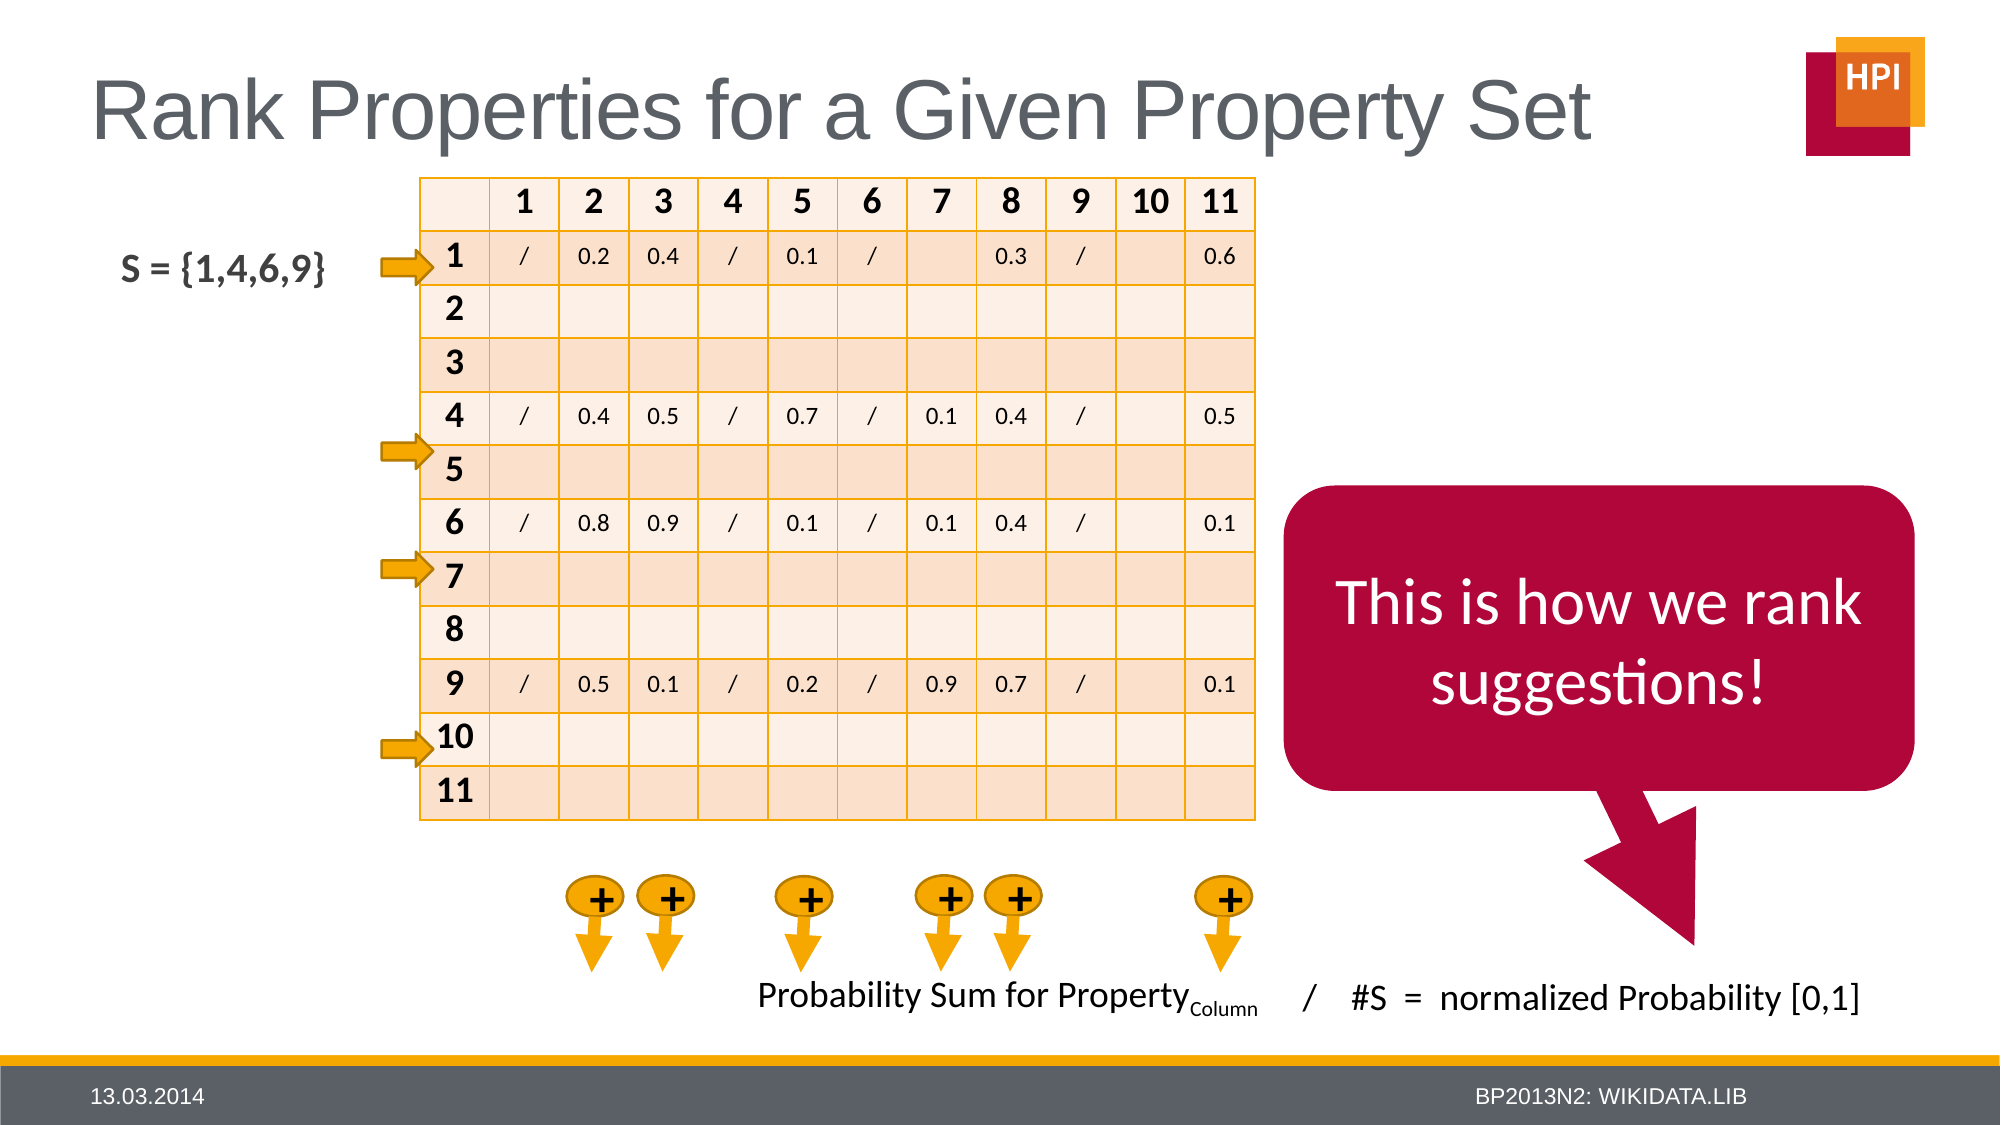

# Rank Properties for a Given Property Set
|  | 1 | 2 | 3 | 4 | 5 | 6 | 7 | 8 | 9 | 10 | 11 |
| --- | --- | --- | --- | --- | --- | --- | --- | --- | --- | --- | --- |
| 1 | / | 0.2 | 0.4 | / | 0.1 | / |  | 0.3 | / |  | 0.6 |
| 2 |  |  |  |  |  |  |  |  |  |  |  |
| 3 |  |  |  |  |  |  |  |  |  |  |  |
| 4 | / | 0.4 | 0.5 | / | 0.7 | / | 0.1 | 0.4 | / |  | 0.5 |
| 5 |  |  |  |  |  |  |  |  |  |  |  |
| 6 | / | 0.8 | 0.9 | / | 0.1 | / | 0.1 | 0.4 | / |  | 0.1 |
| 7 |  |  |  |  |  |  |  |  |  |  |  |
| 8 |  |  |  |  |  |  |  |  |  |  |  |
| 9 | / | 0.5 | 0.1 | / | 0.2 | / | 0.9 | 0.7 | / |  | 0.1 |
| 10 |  |  |  |  |  |  |  |  |  |  |  |
| 11 |  |  |  |  |  |  |  |  |  |  |  |
S = {1,4,6,9}

This is how we rank suggestions!

+
+
+
+
+
+
Probability Sum for PropertyColumn
   /    #S  =  normalized Probability [0,1]
13.03.2014
BP2013N2: WIKIDATA.LIB